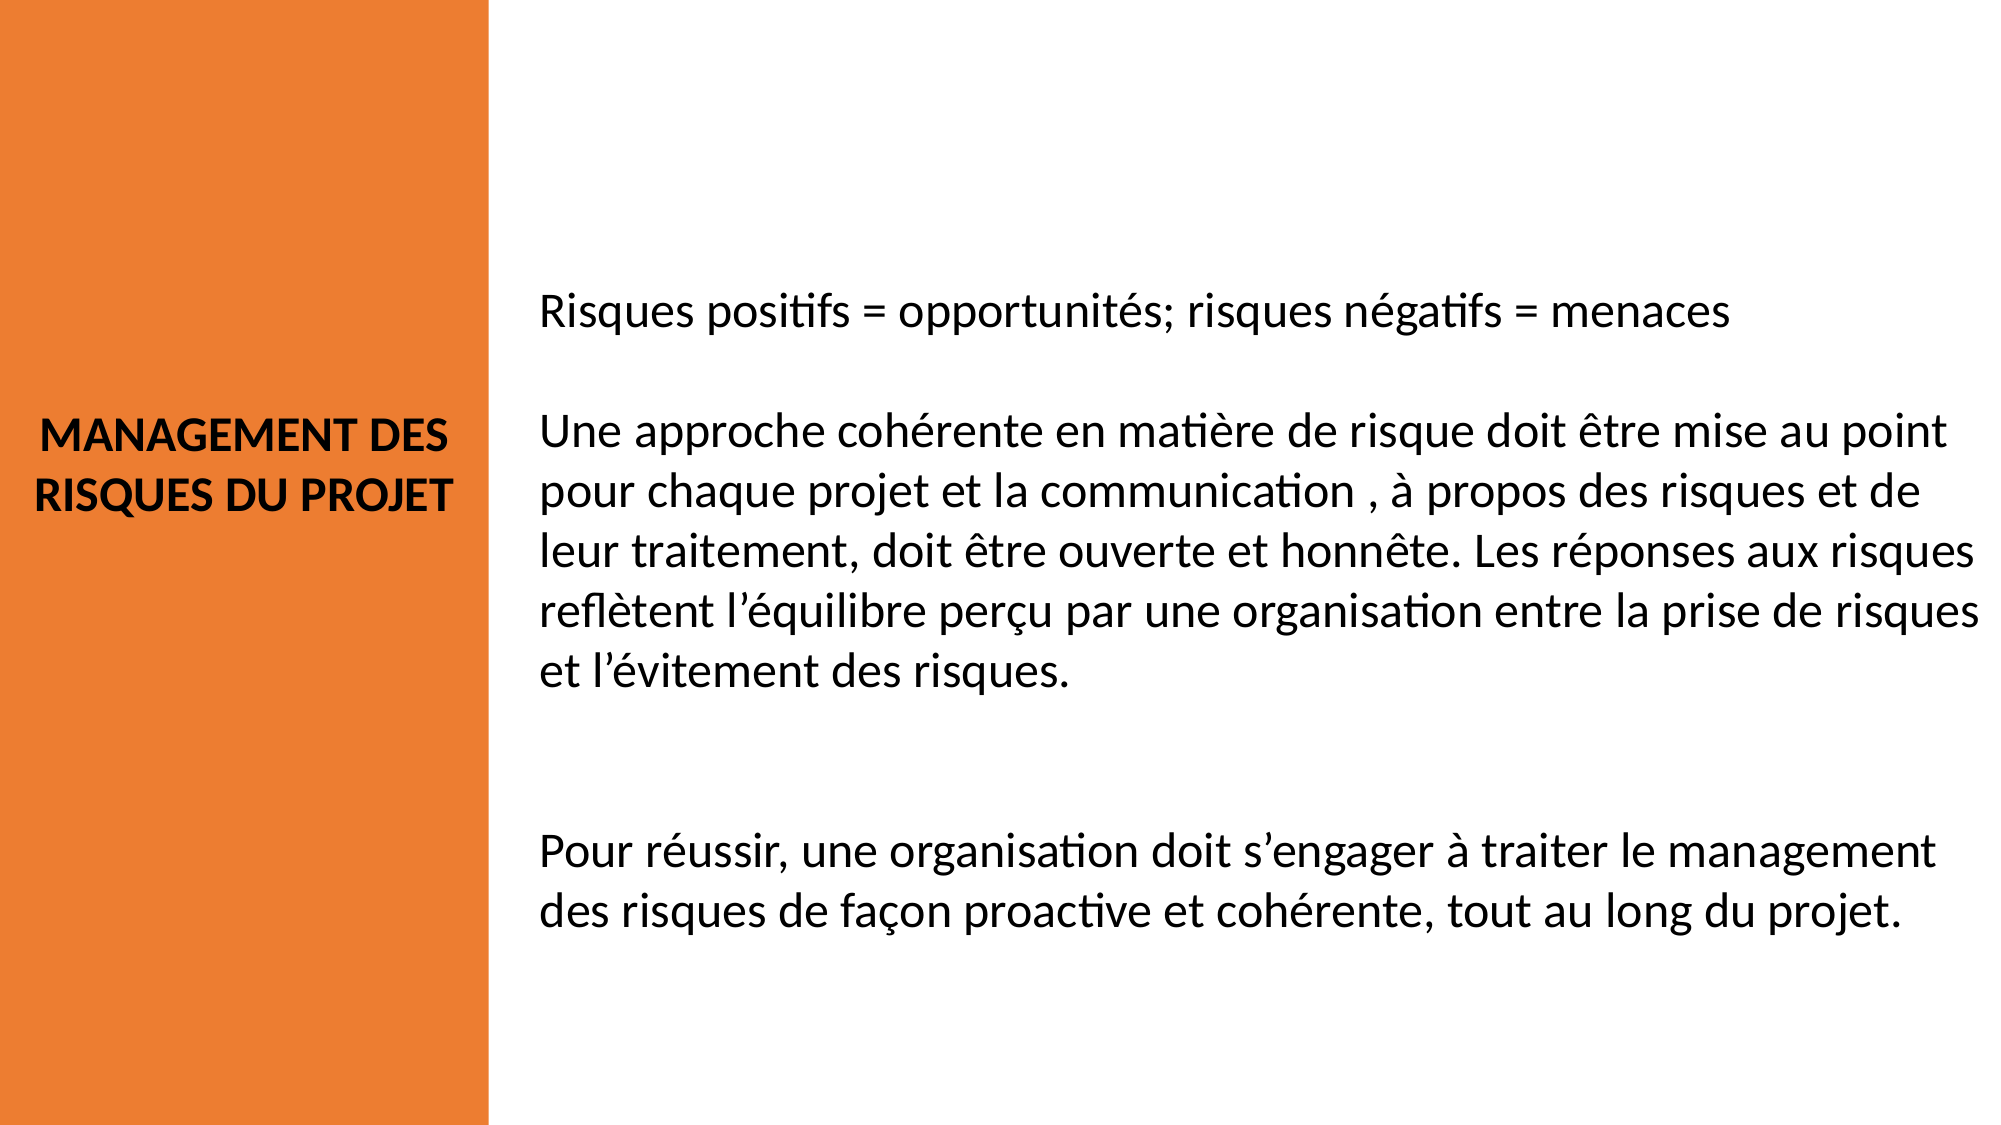

Risques positifs = opportunités; risques négatifs = menaces

Une approche cohérente en matière de risque doit être mise au point pour chaque projet et la communication , à propos des risques et de leur traitement, doit être ouverte et honnête. Les réponses aux risques reflètent l’équilibre perçu par une organisation entre la prise de risques et l’évitement des risques.

Pour réussir, une organisation doit s’engager à traiter le management des risques de façon proactive et cohérente, tout au long du projet.
MANAGEMENT DES RISQUES DU PROJET